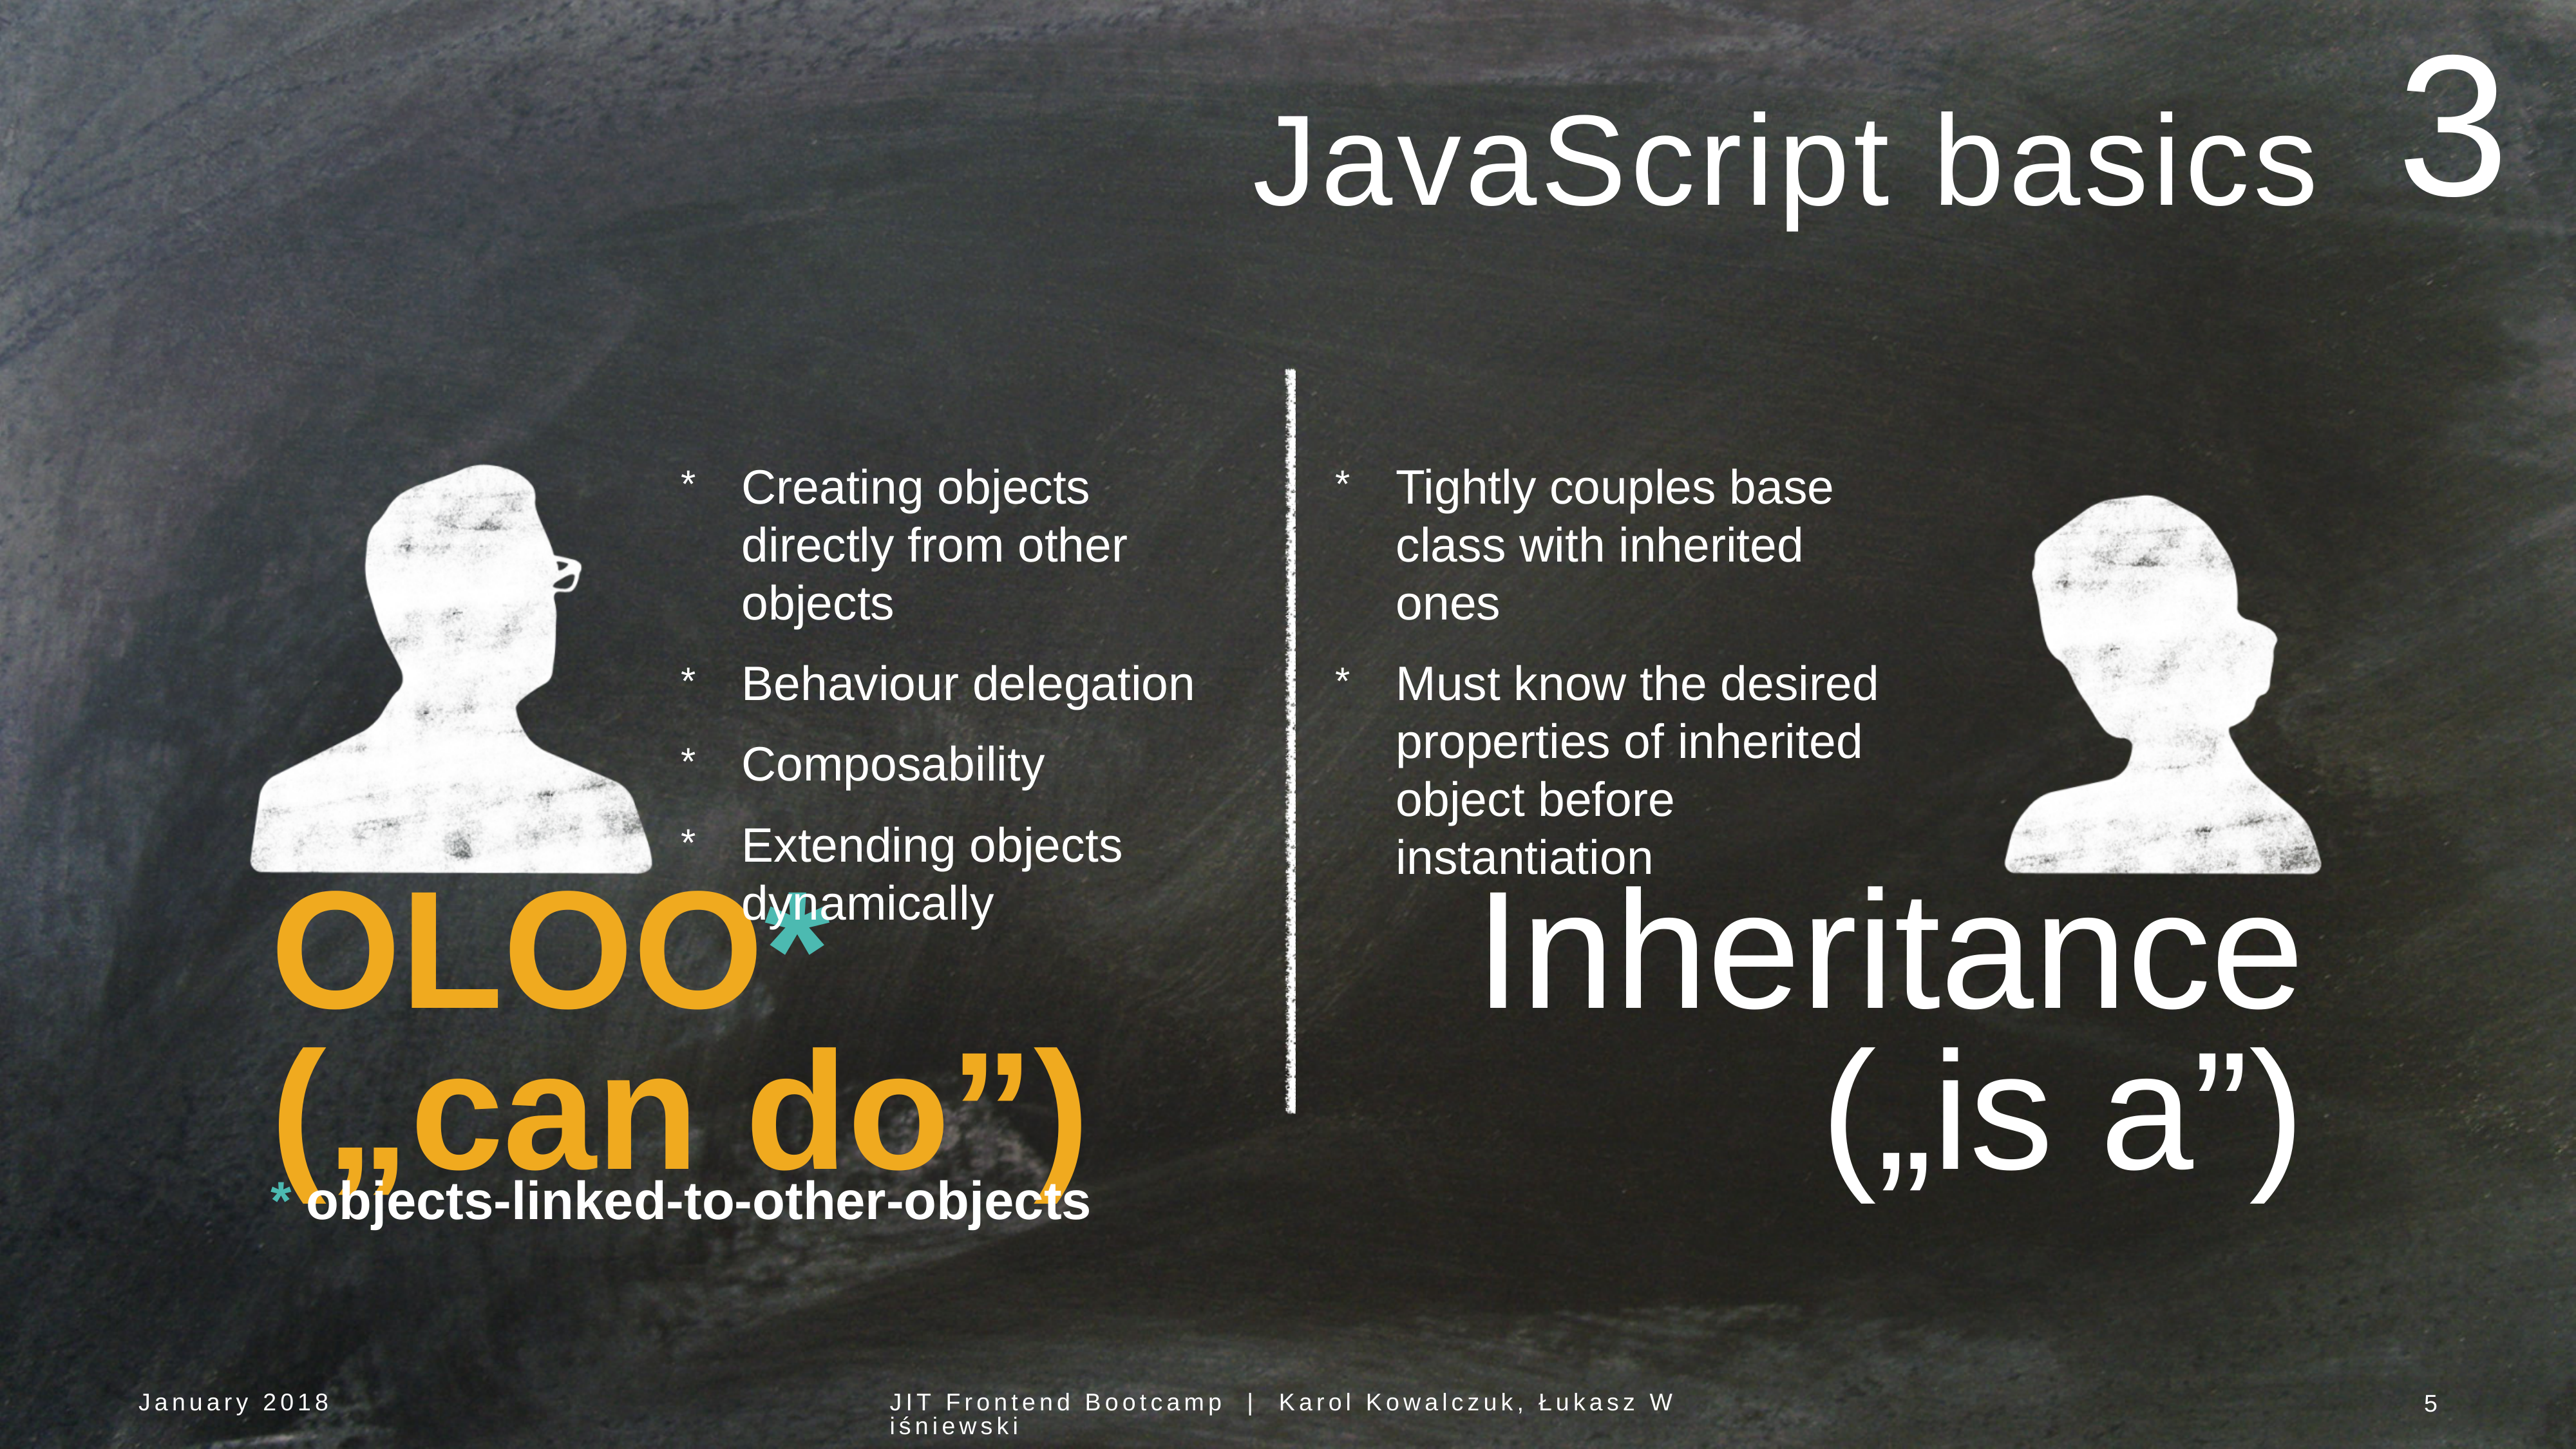

3
JavaScript basics
Creating objects directly from other objects
Behaviour delegation
Composability
Extending objects dynamically
Tightly couples base class with inherited ones
Must know the desired properties of inherited object before instantiation

OLOO* („can do”)
Inheritance („is a”)
* objects-linked-to-other-objects
January 2018
JIT Frontend Bootcamp  |  Karol Kowalczuk, Łukasz Wiśniewski
5